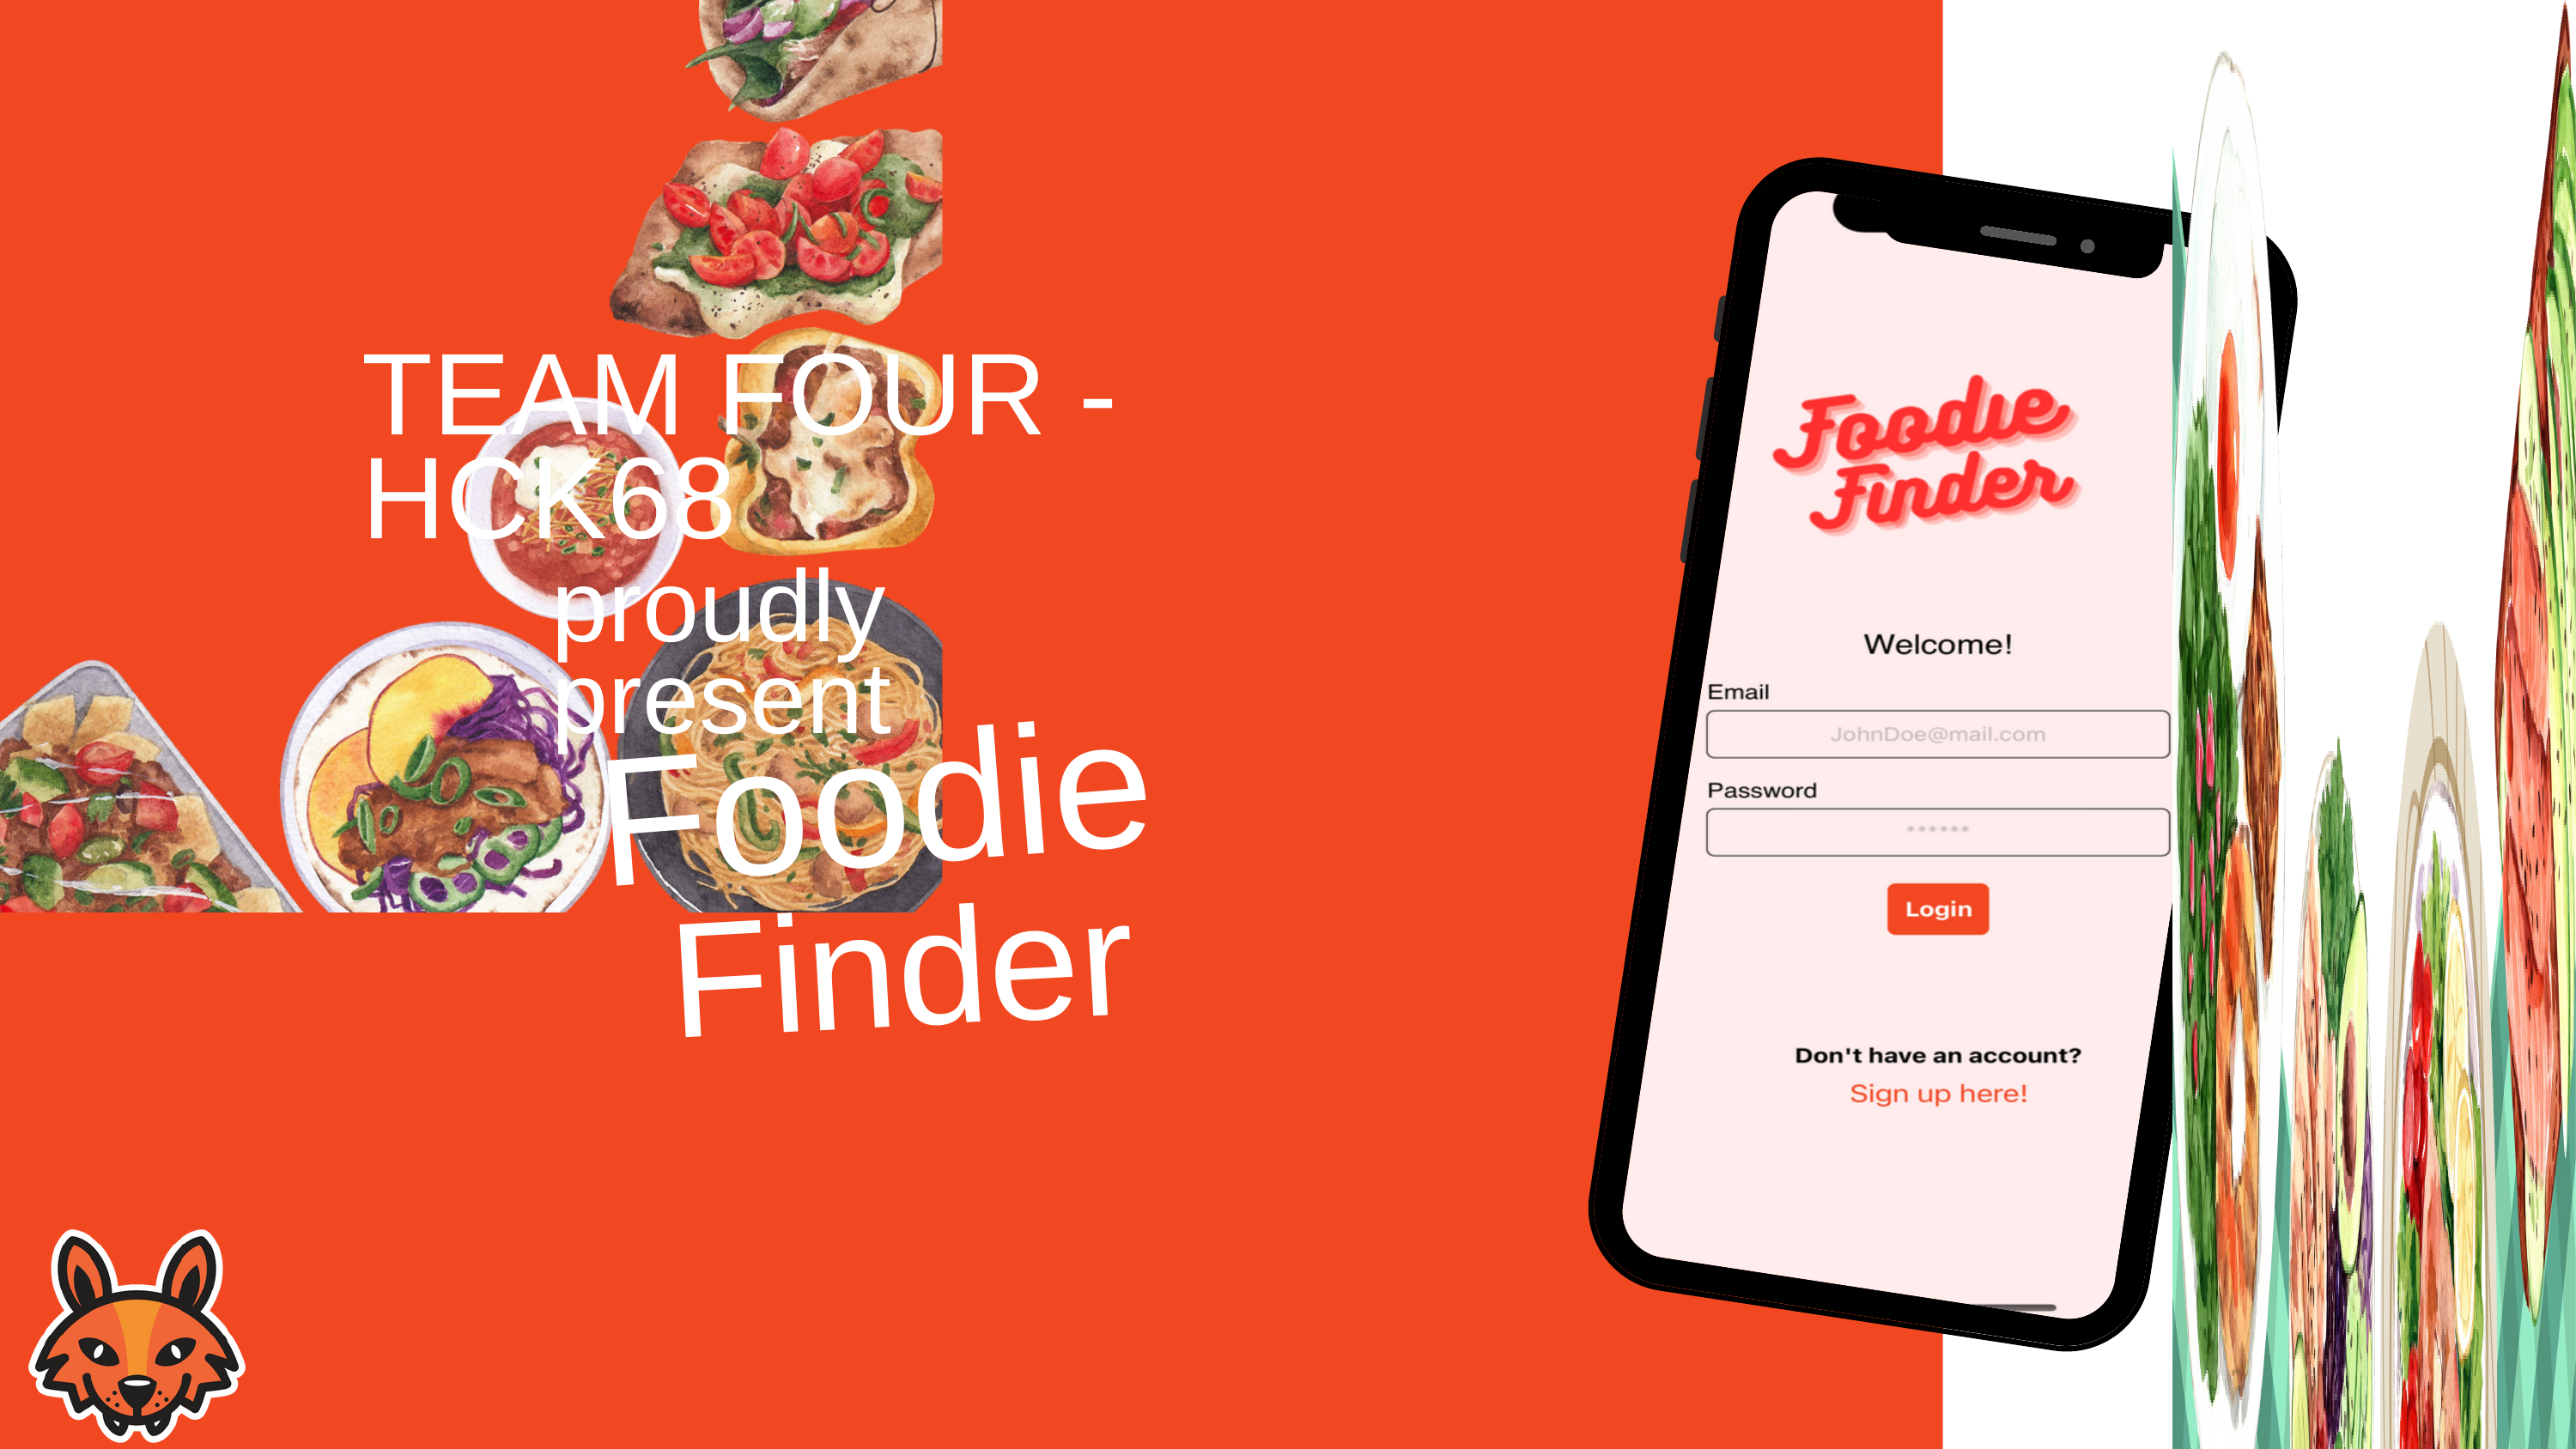

TEAM FOUR - HCK68

proudly present
Foodie
Finder